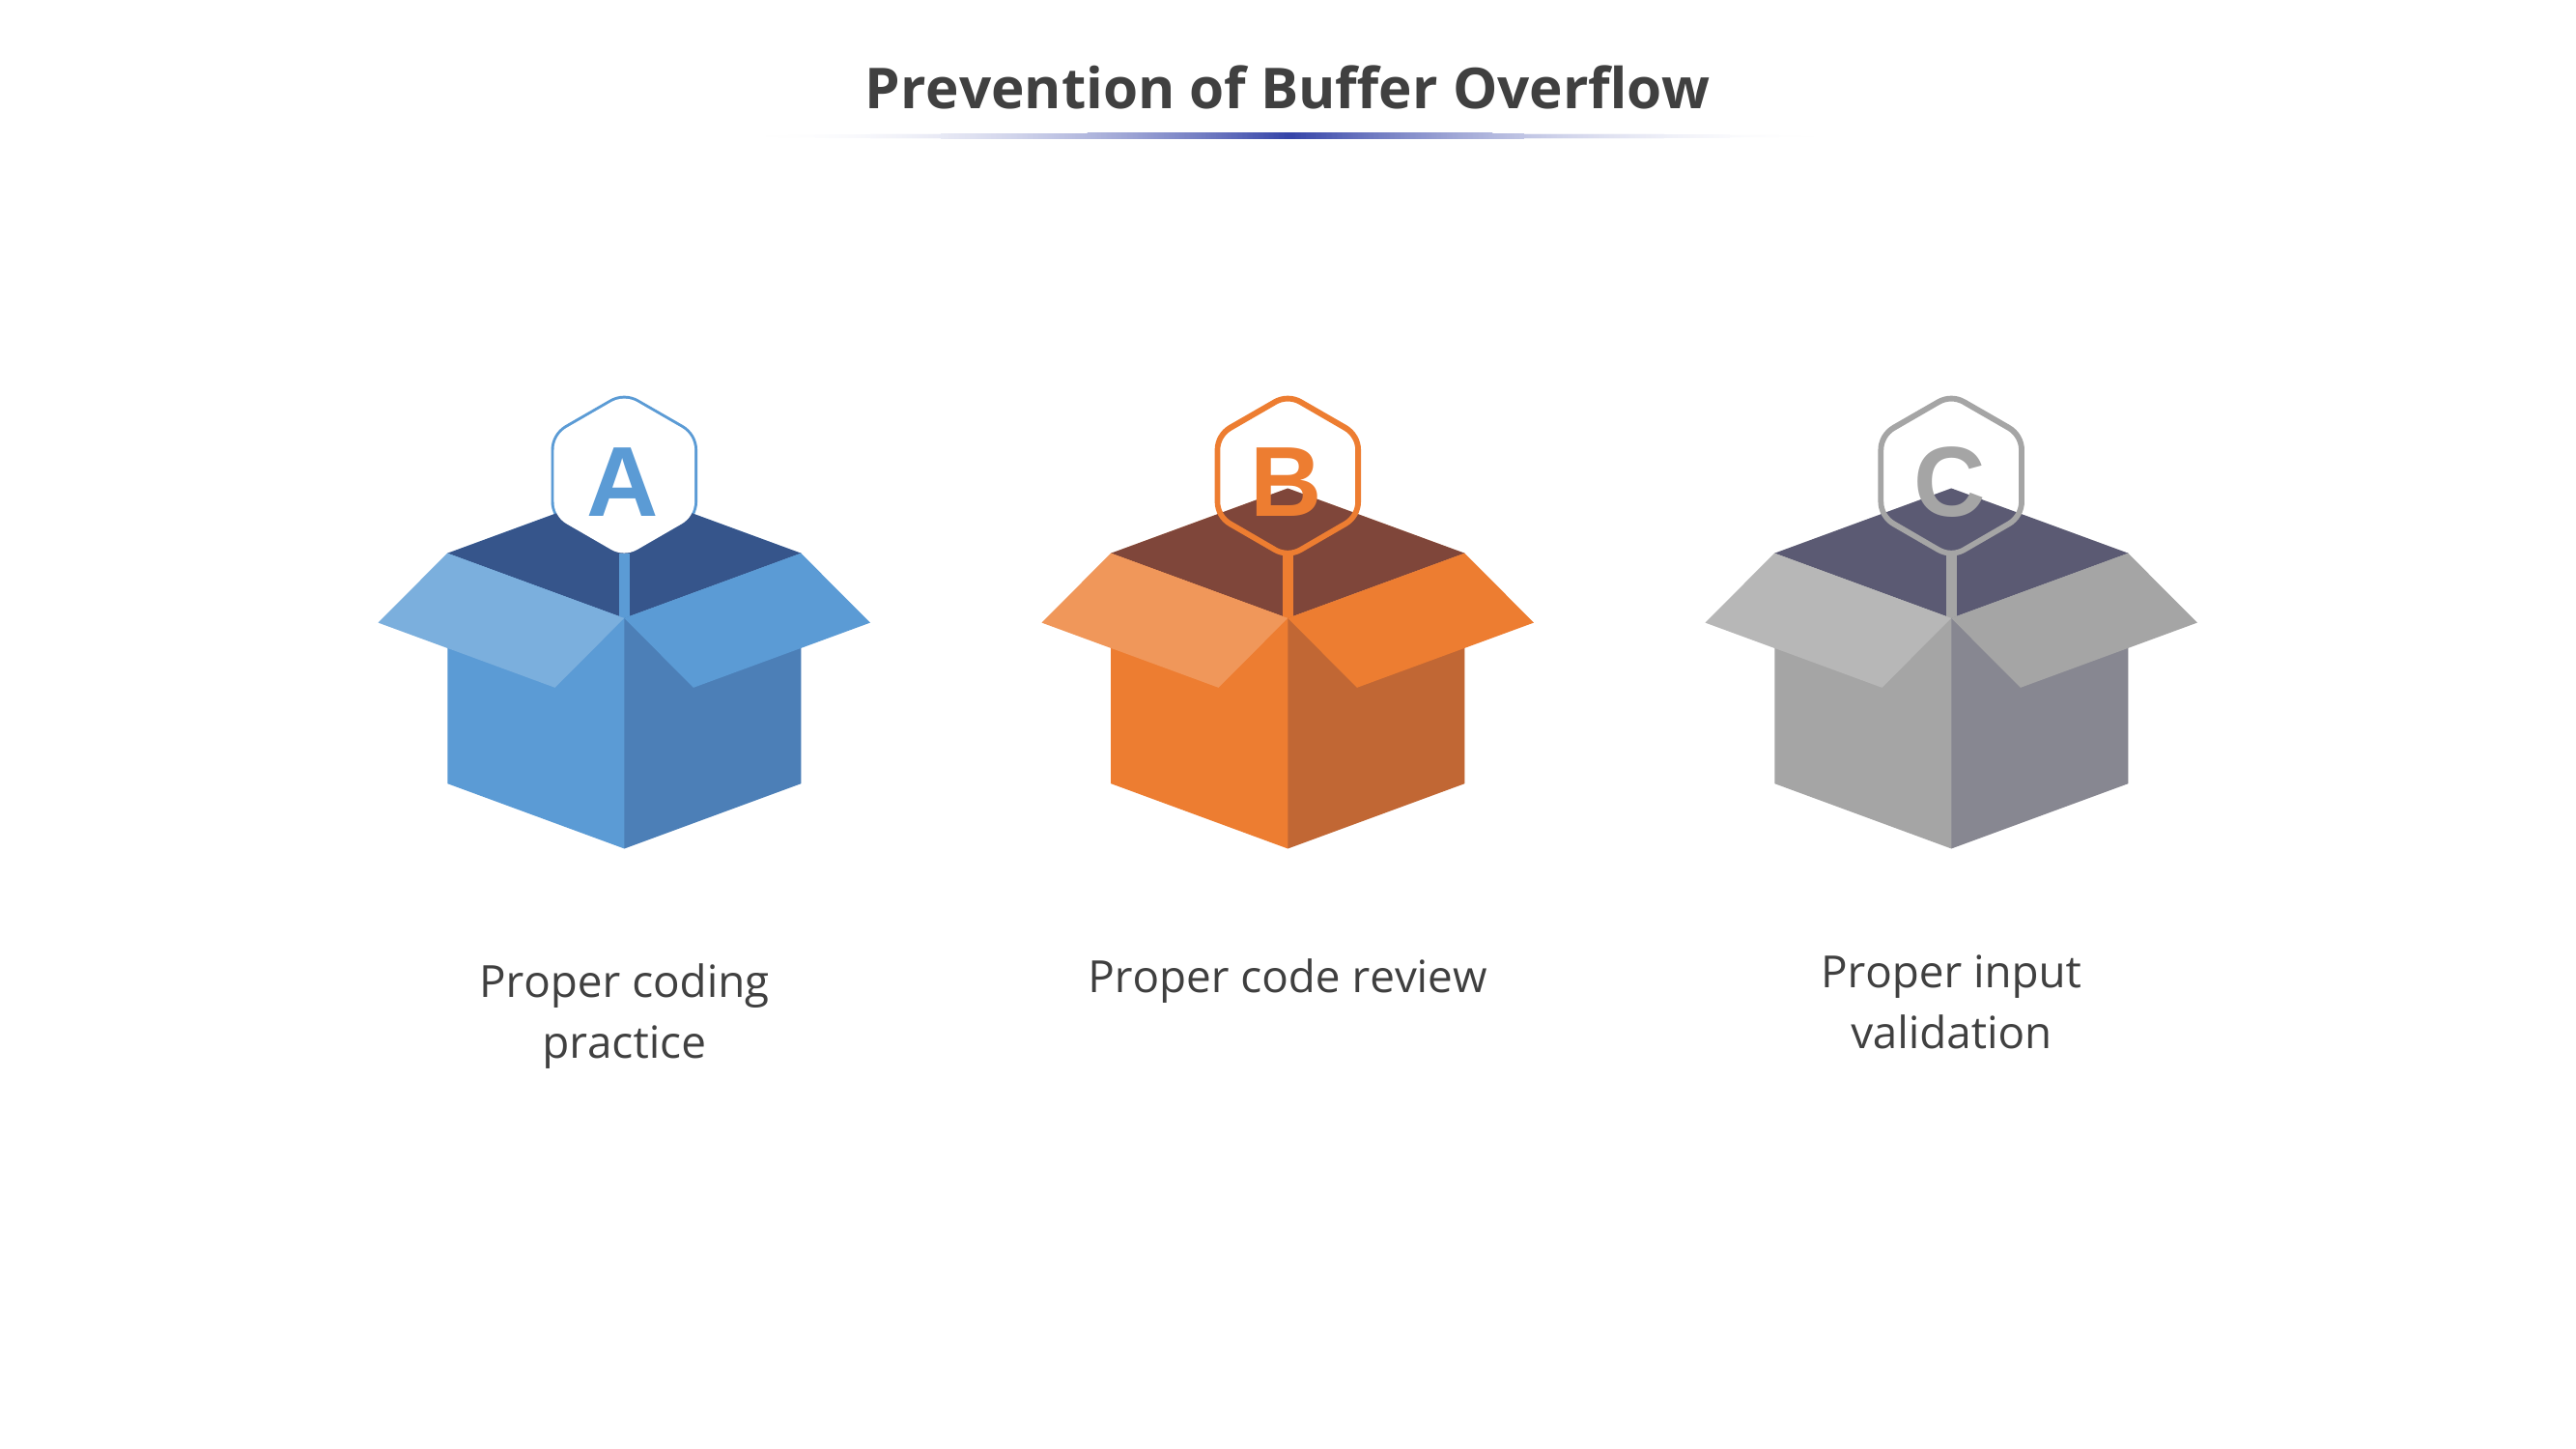

# Prevention of Buffer Overflow

A

Proper coding practice

B

Proper code review

C

Proper input validation